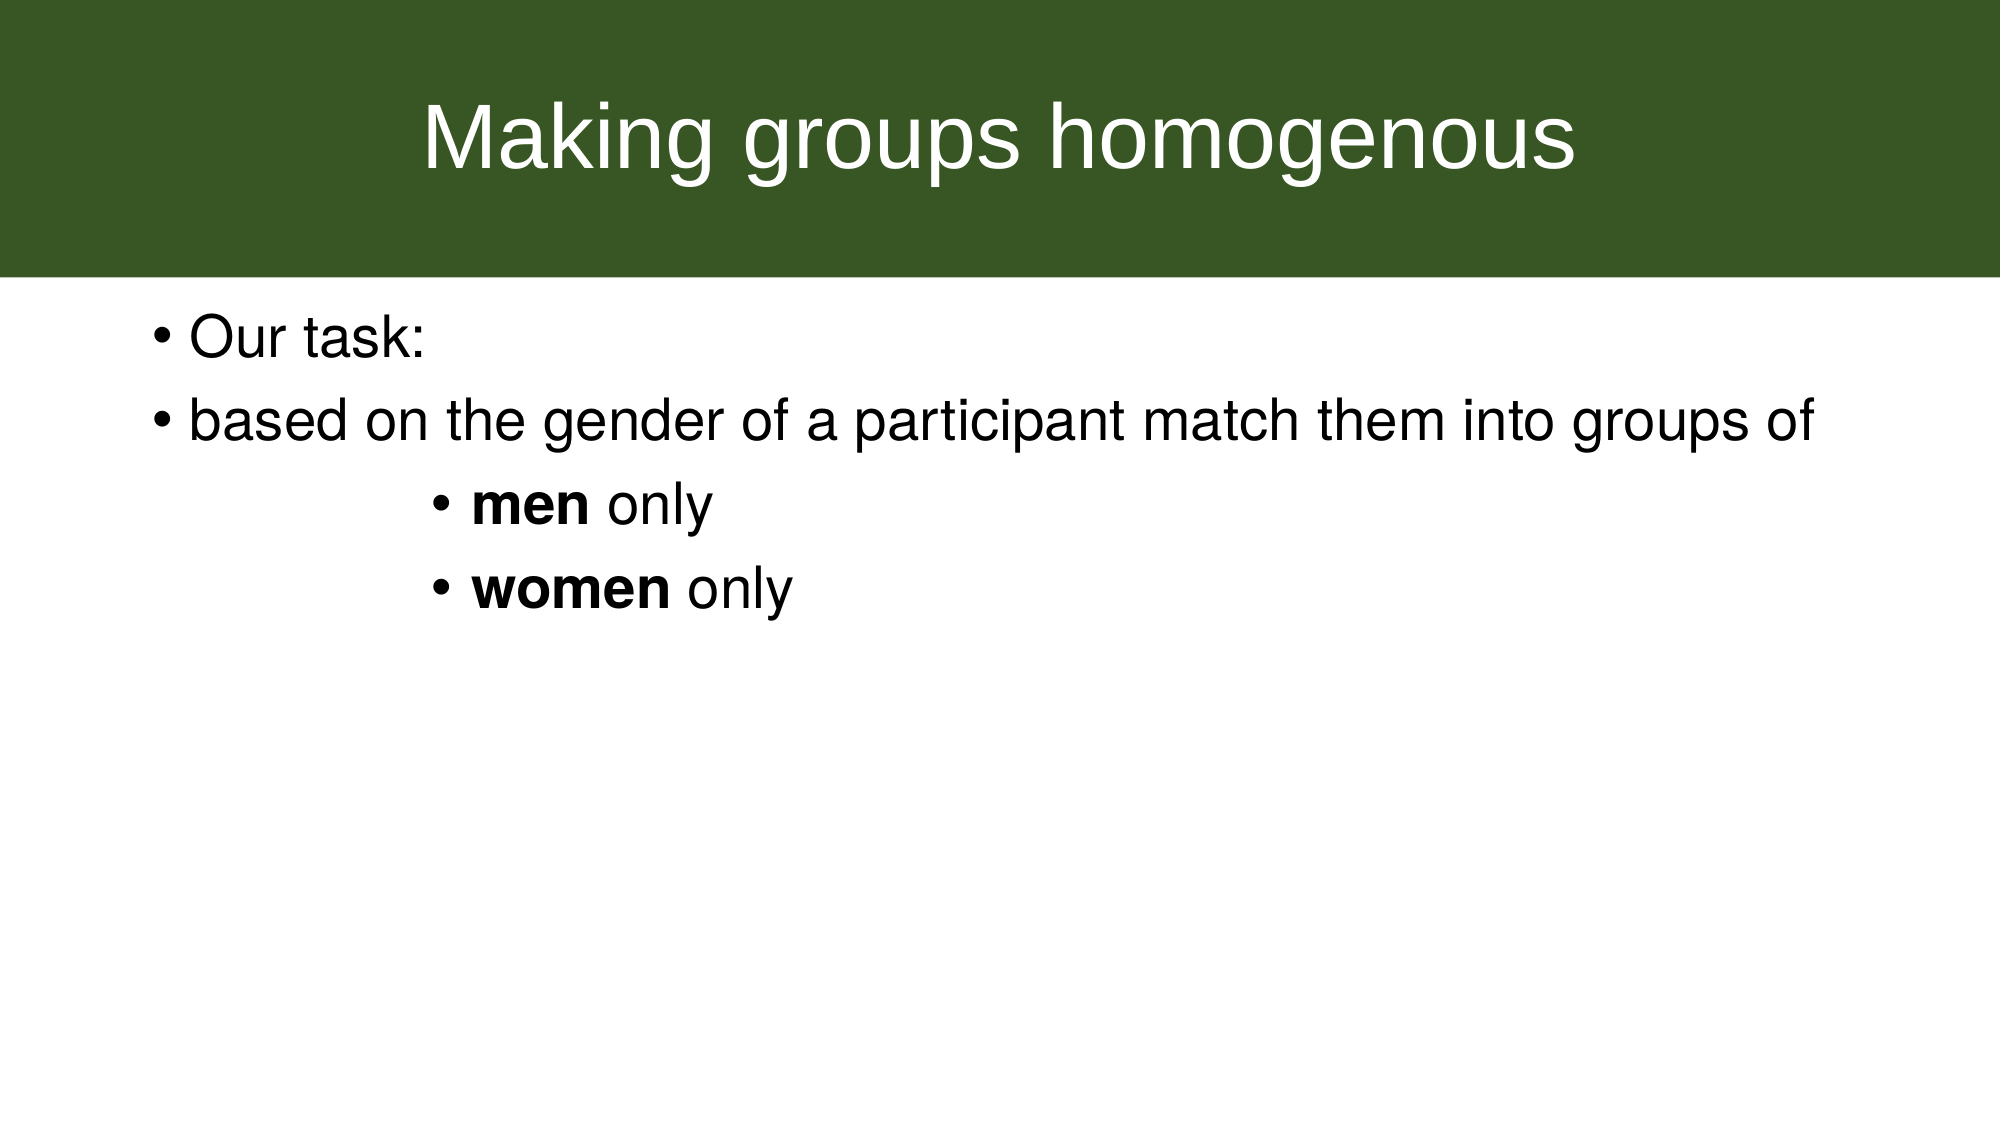

# Making groups homogenous
Our task:
based on the gender of a participant match them into groups of
men only
women only